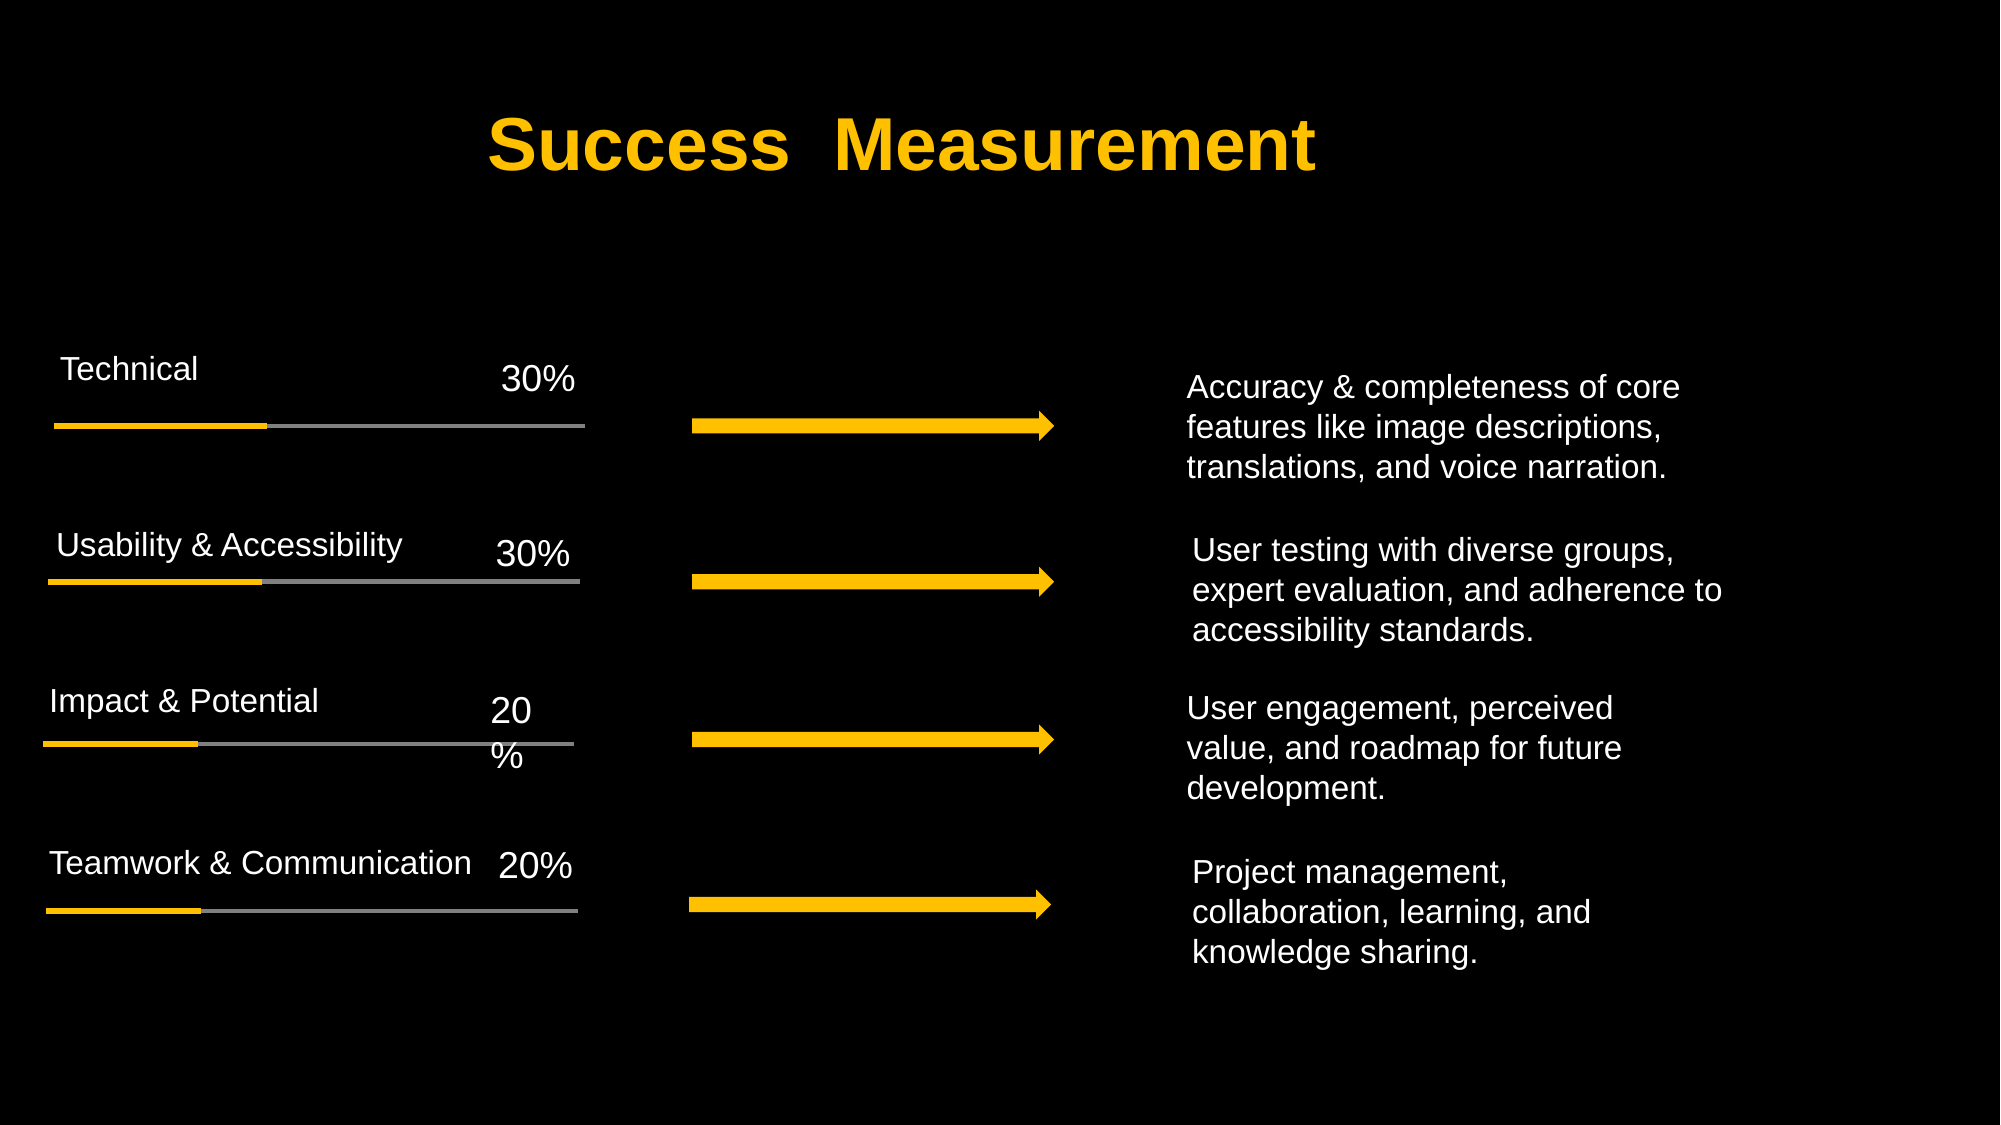

Success  Measurement
Technical
30%
Accuracy & completeness of core features like image descriptions, translations, and voice narration.

Usability & Accessibility
30%
User testing with diverse groups, expert evaluation, and adherence to accessibility standards.

Impact & Potential
20%
User engagement, perceived value, and roadmap for future development.

Teamwork & Communication
20%

Project management, collaboration, learning, and knowledge sharing.